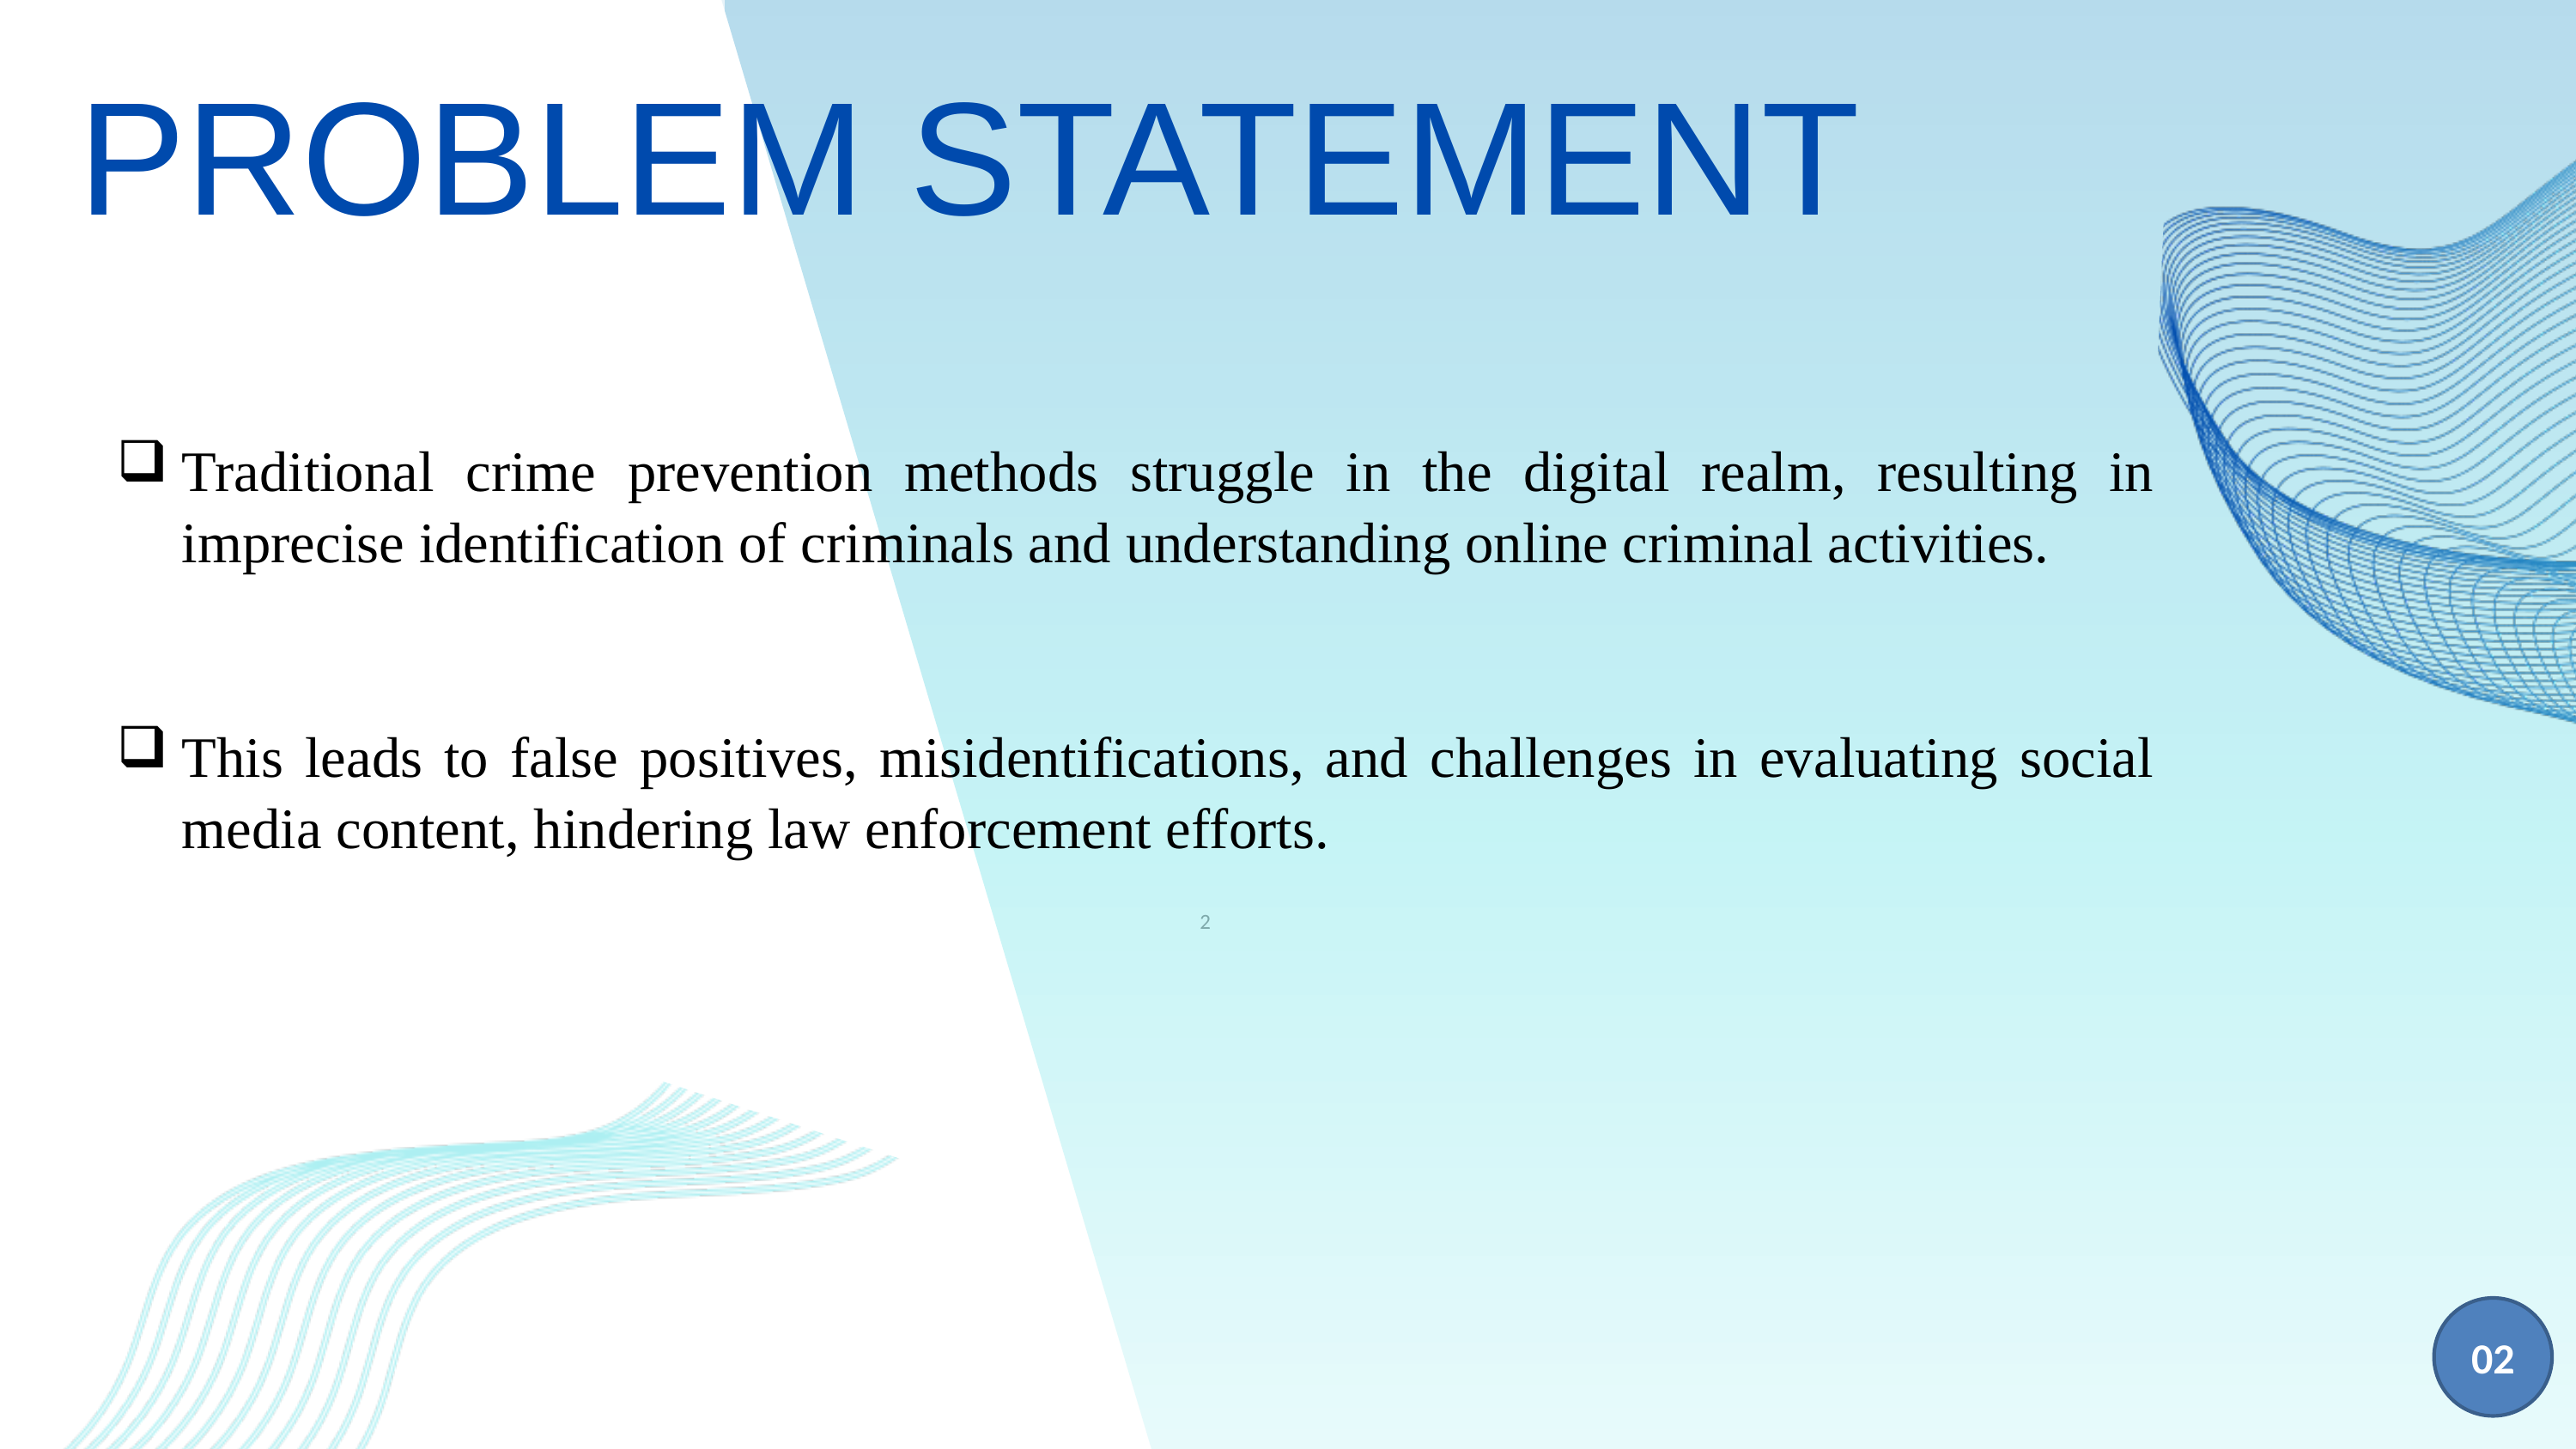

PROBLEM STATEMENT

Traditional crime prevention methods struggle in the digital realm, resulting in imprecise identification of criminals and understanding online criminal activities.

This leads to false positives, misidentifications, and challenges in evaluating social media content, hindering law enforcement efforts.
2

02